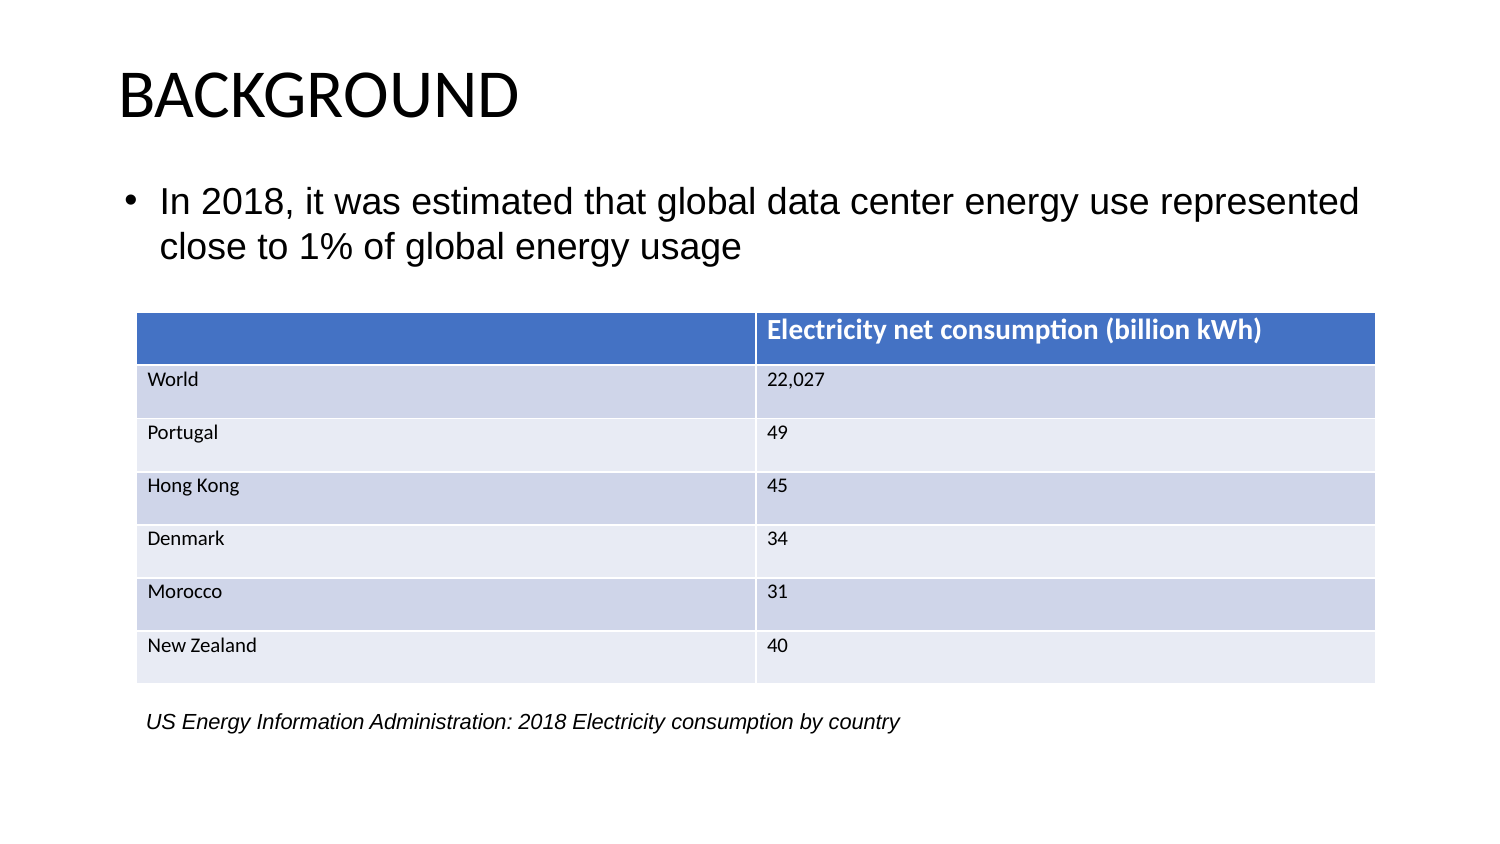

# BACKGROUND
In 2018, it was estimated that global data center energy use represented close to 1% of global energy usage
|  | Electricity net consumption (billion kWh) |
| --- | --- |
| World | 22,027 |
| Portugal | 49 |
| Hong Kong | 45 |
| Denmark | 34 |
| Morocco | 31 |
| New Zealand | 40 |
US Energy Information Administration: 2018 Electricity consumption by country